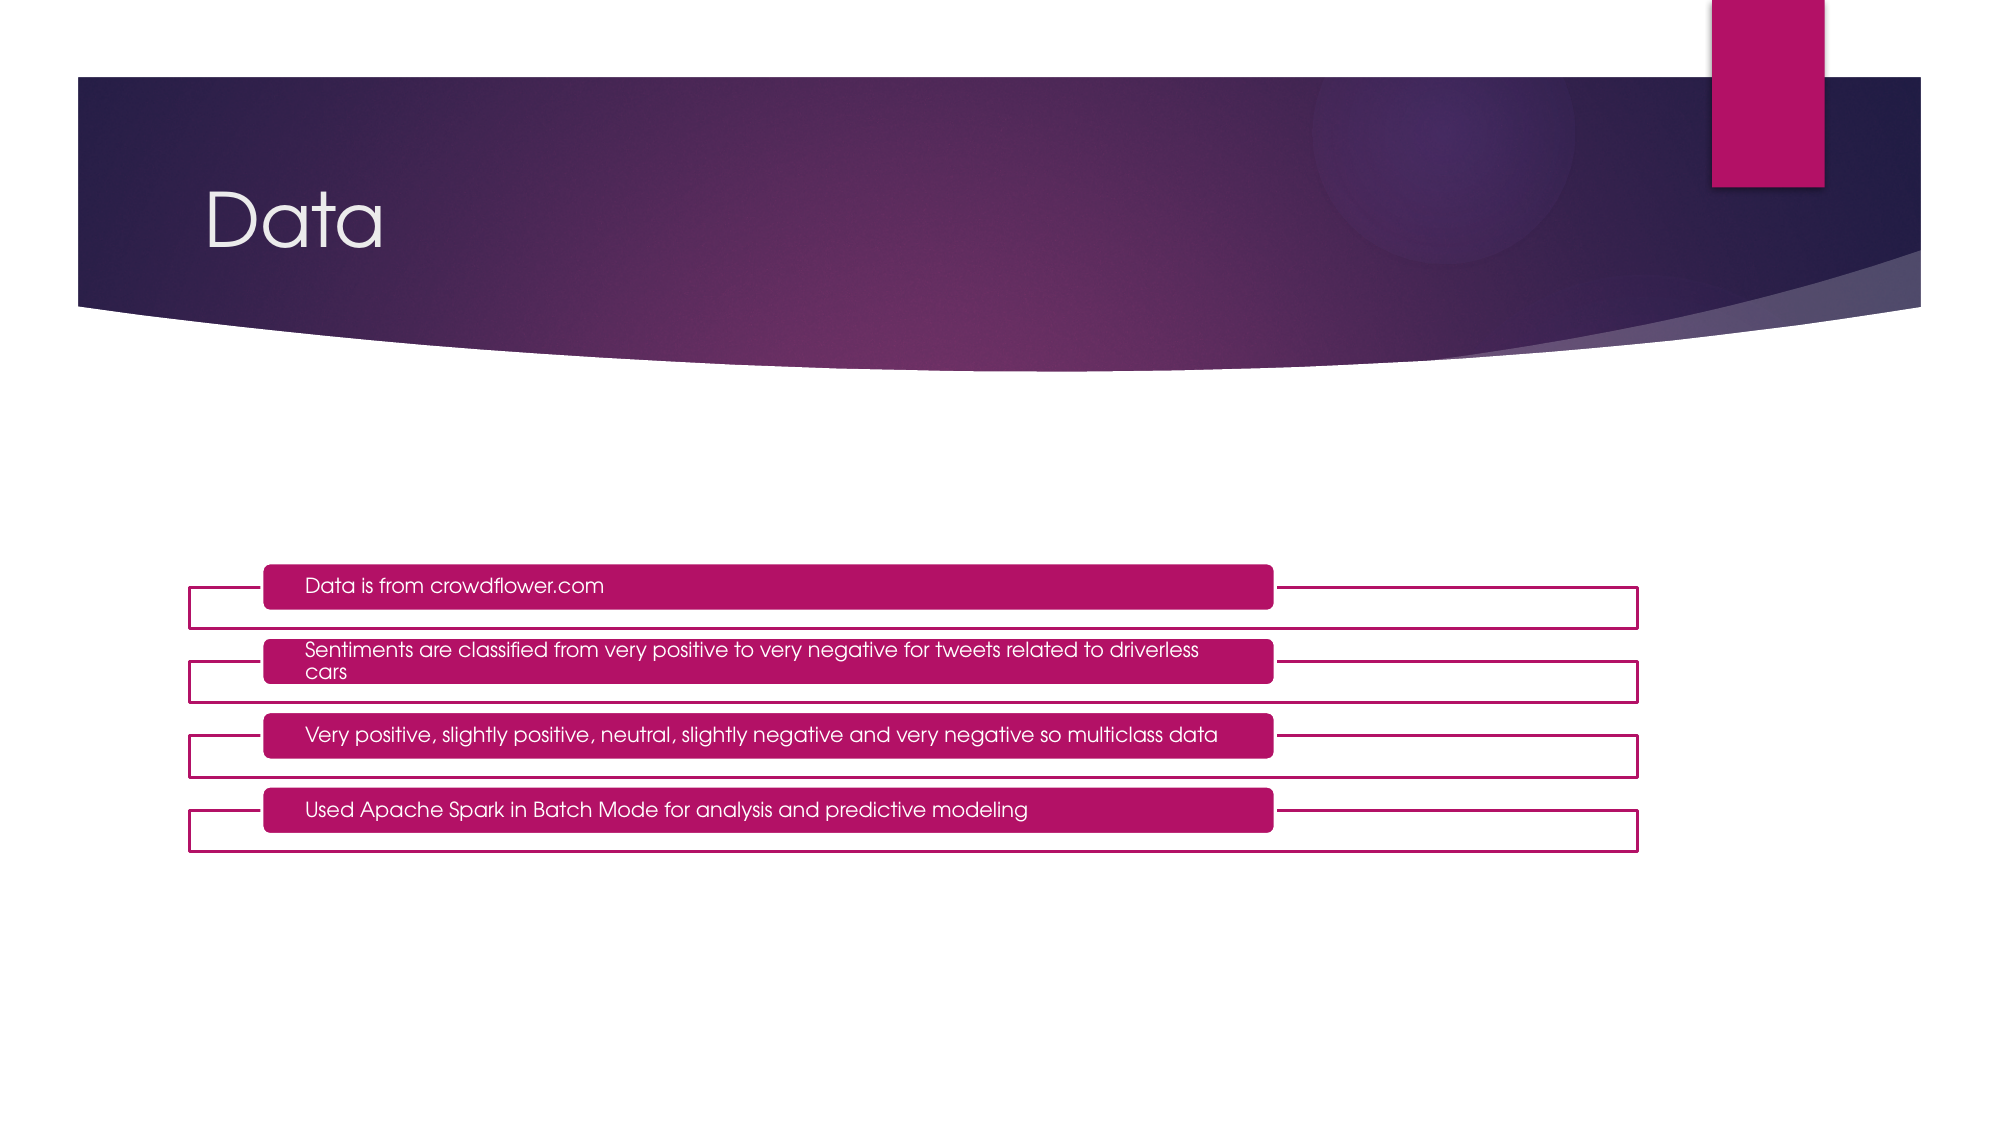

# Data
Data is from crowdflower.com
Sentiments are classified from very positive to very negative for tweets related to driverless cars
Very positive, slightly positive, neutral, slightly negative and very negative so multiclass data
Used Apache Spark in Batch Mode for analysis and predictive modeling